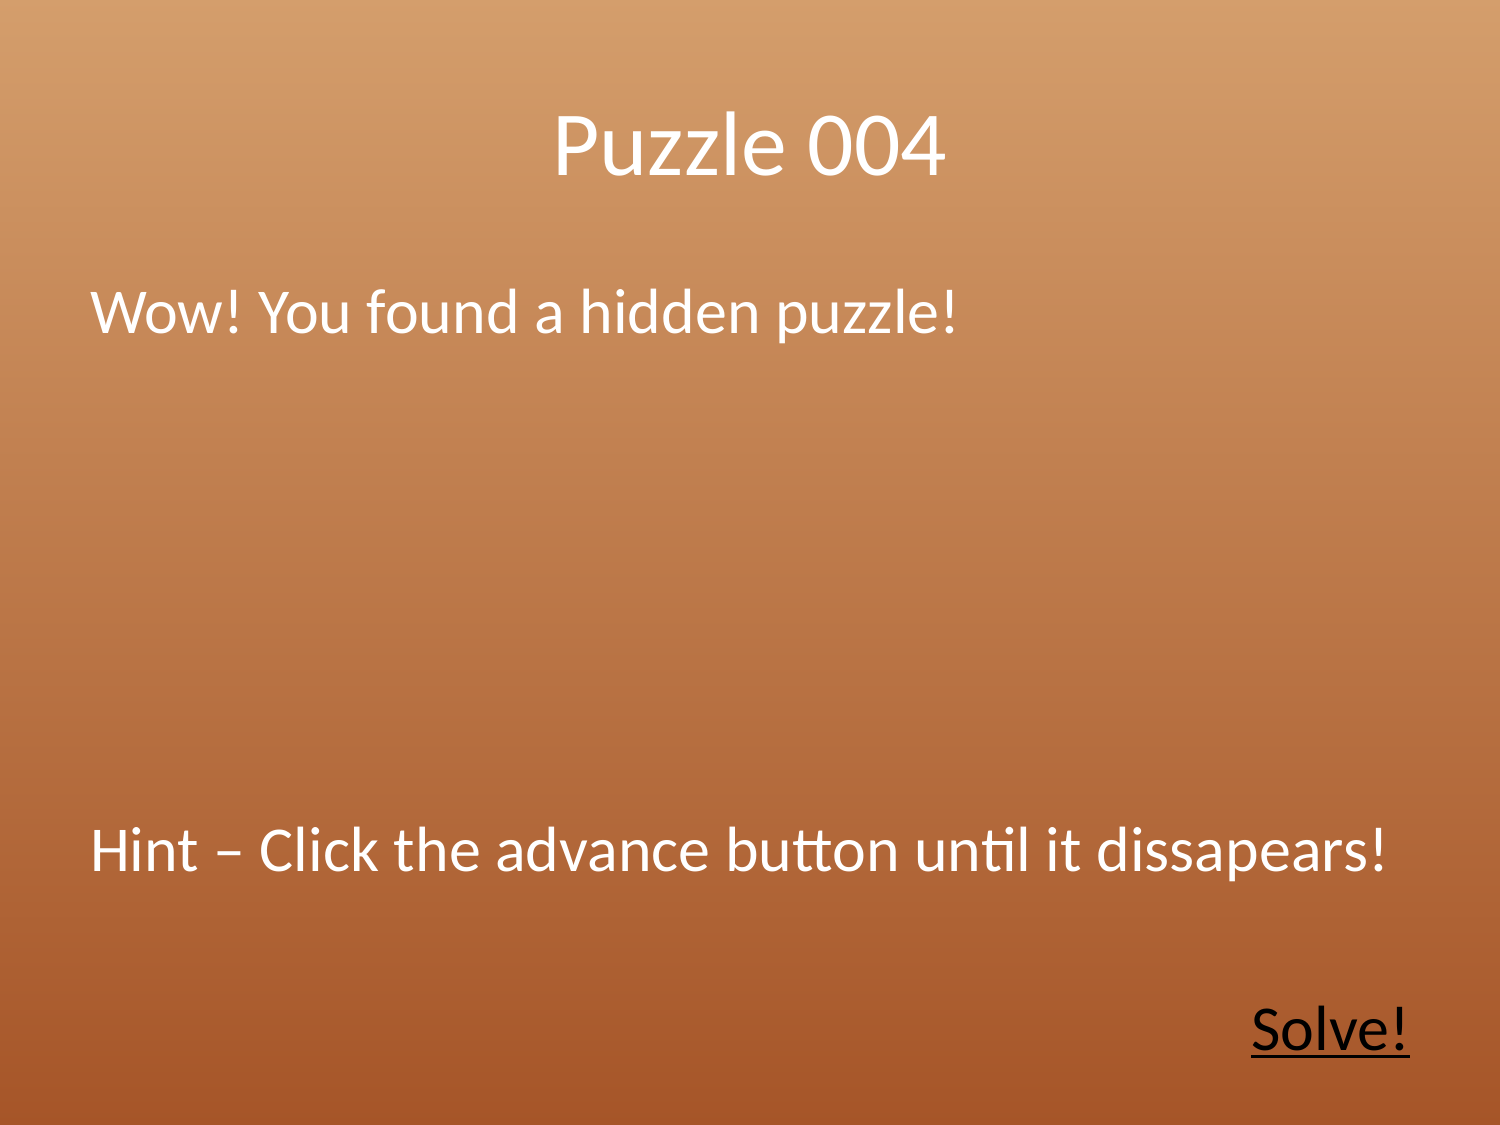

# Puzzle 004
Wow! You found a hidden puzzle!

Hint – Click the advance button until it dissapears!

Solve!